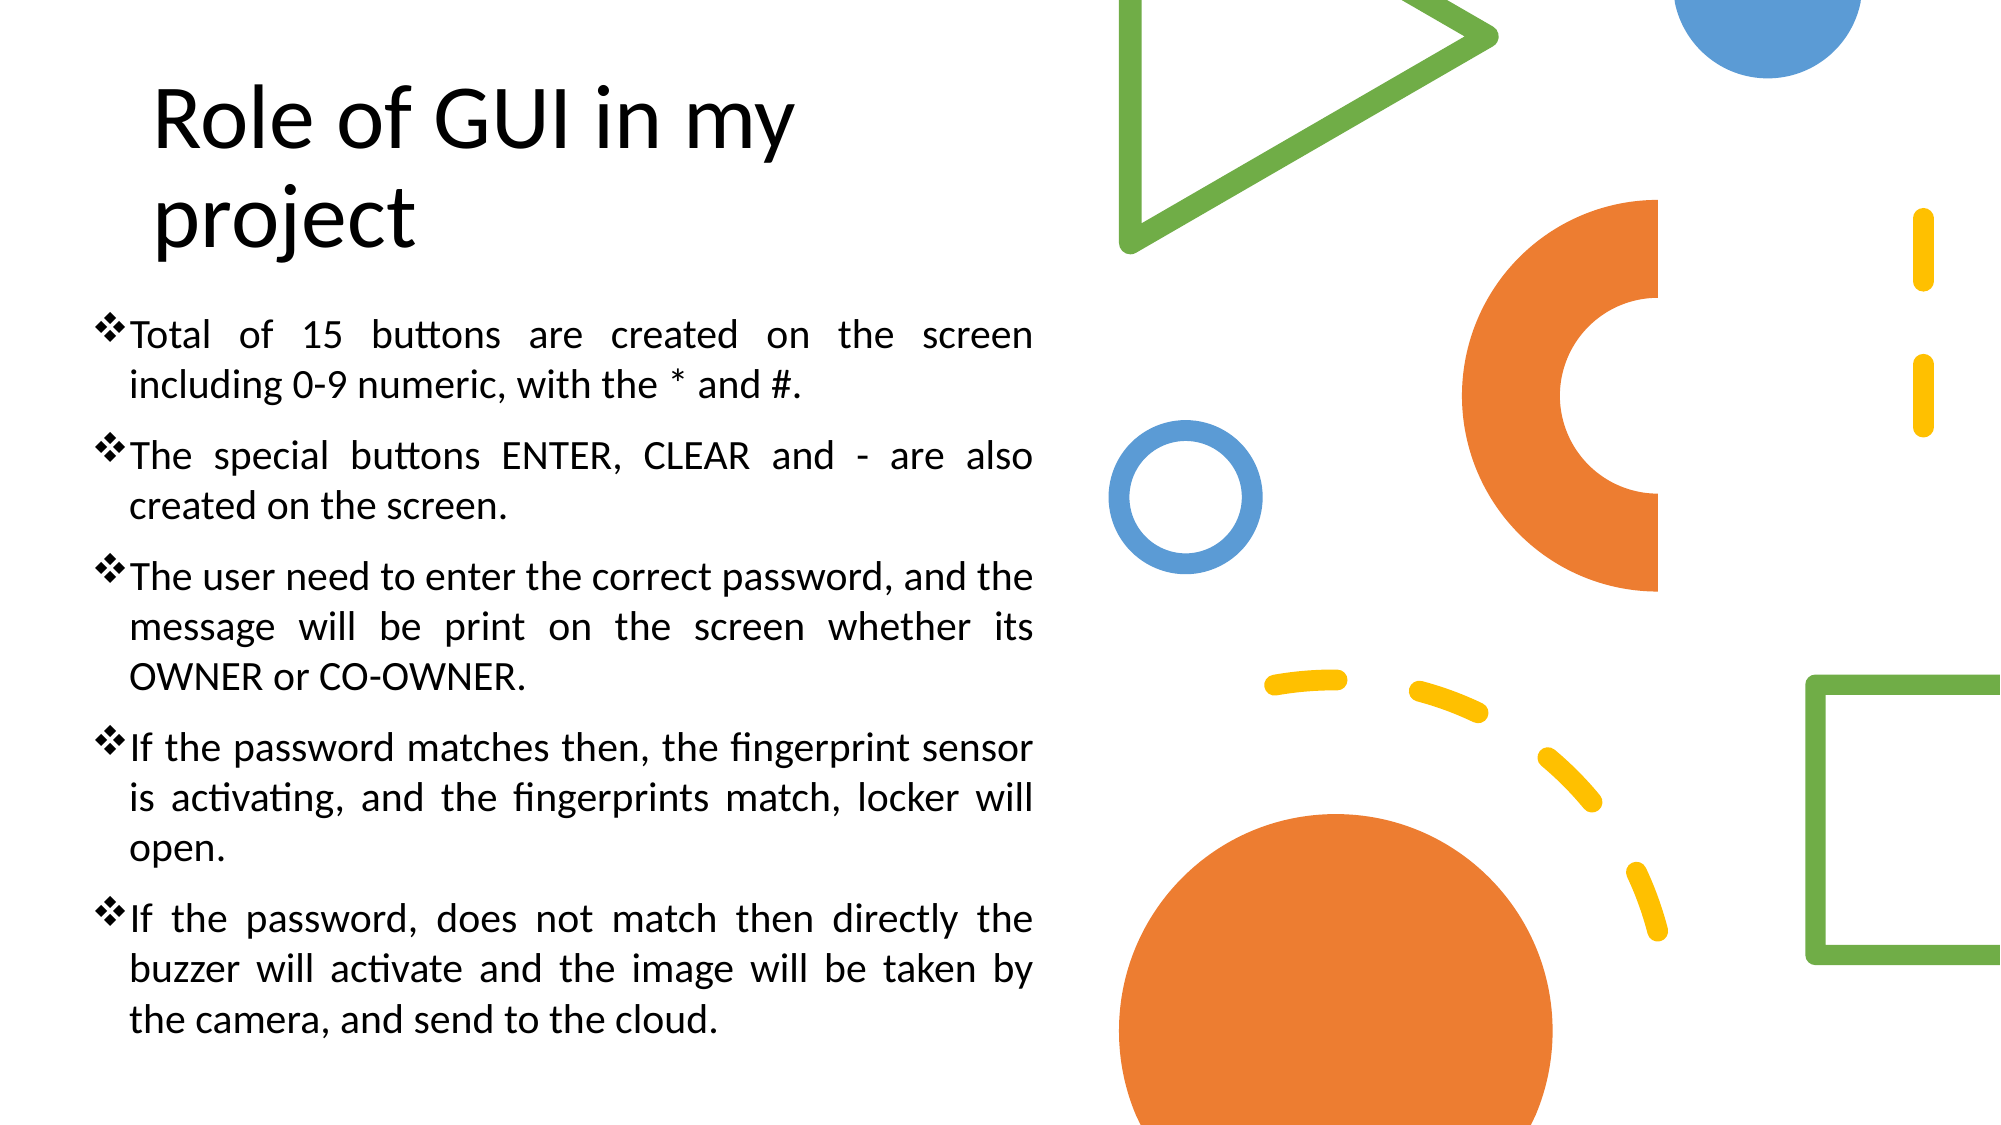

# Role of GUI in my project

Total of 15 buttons are created on the screen including 0-9 numeric, with the * and #.
The special buttons ENTER, CLEAR and - are also created on the screen.
The user need to enter the correct password, and the message will be print on the screen whether its OWNER or CO-OWNER.
If the password matches then, the fingerprint sensor is activating, and the fingerprints match, locker will open.
If the password, does not match then directly the buzzer will activate and the image will be taken by the camera, and send to the cloud.